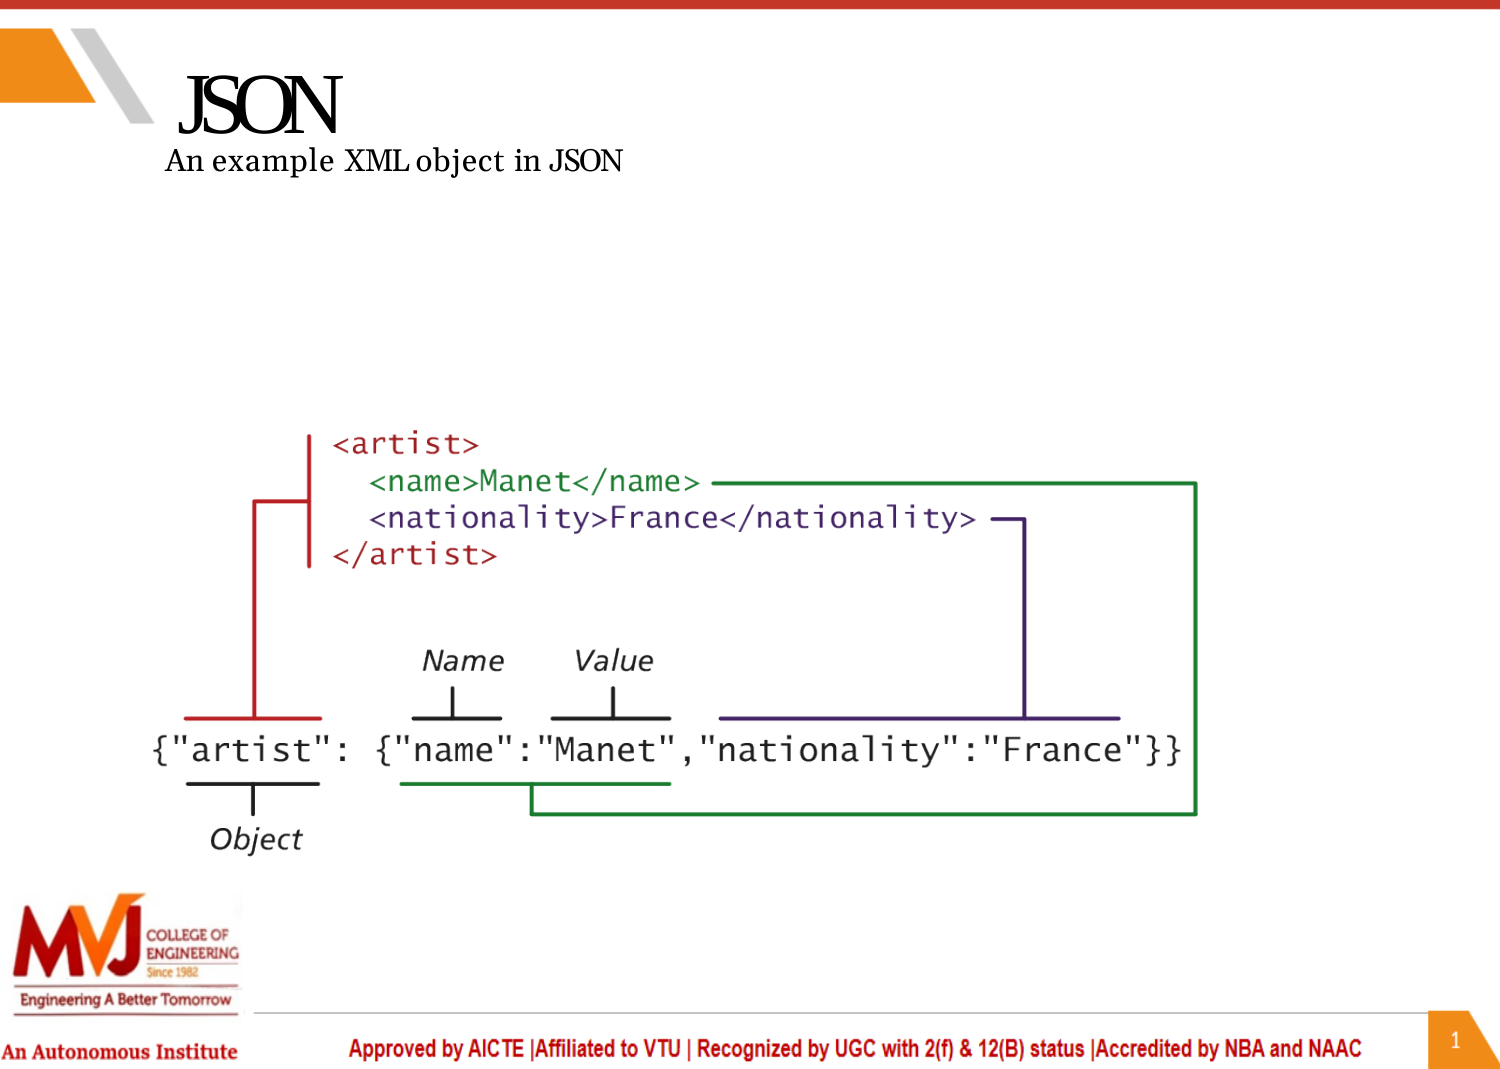

# JSON
An example XML object in JSON